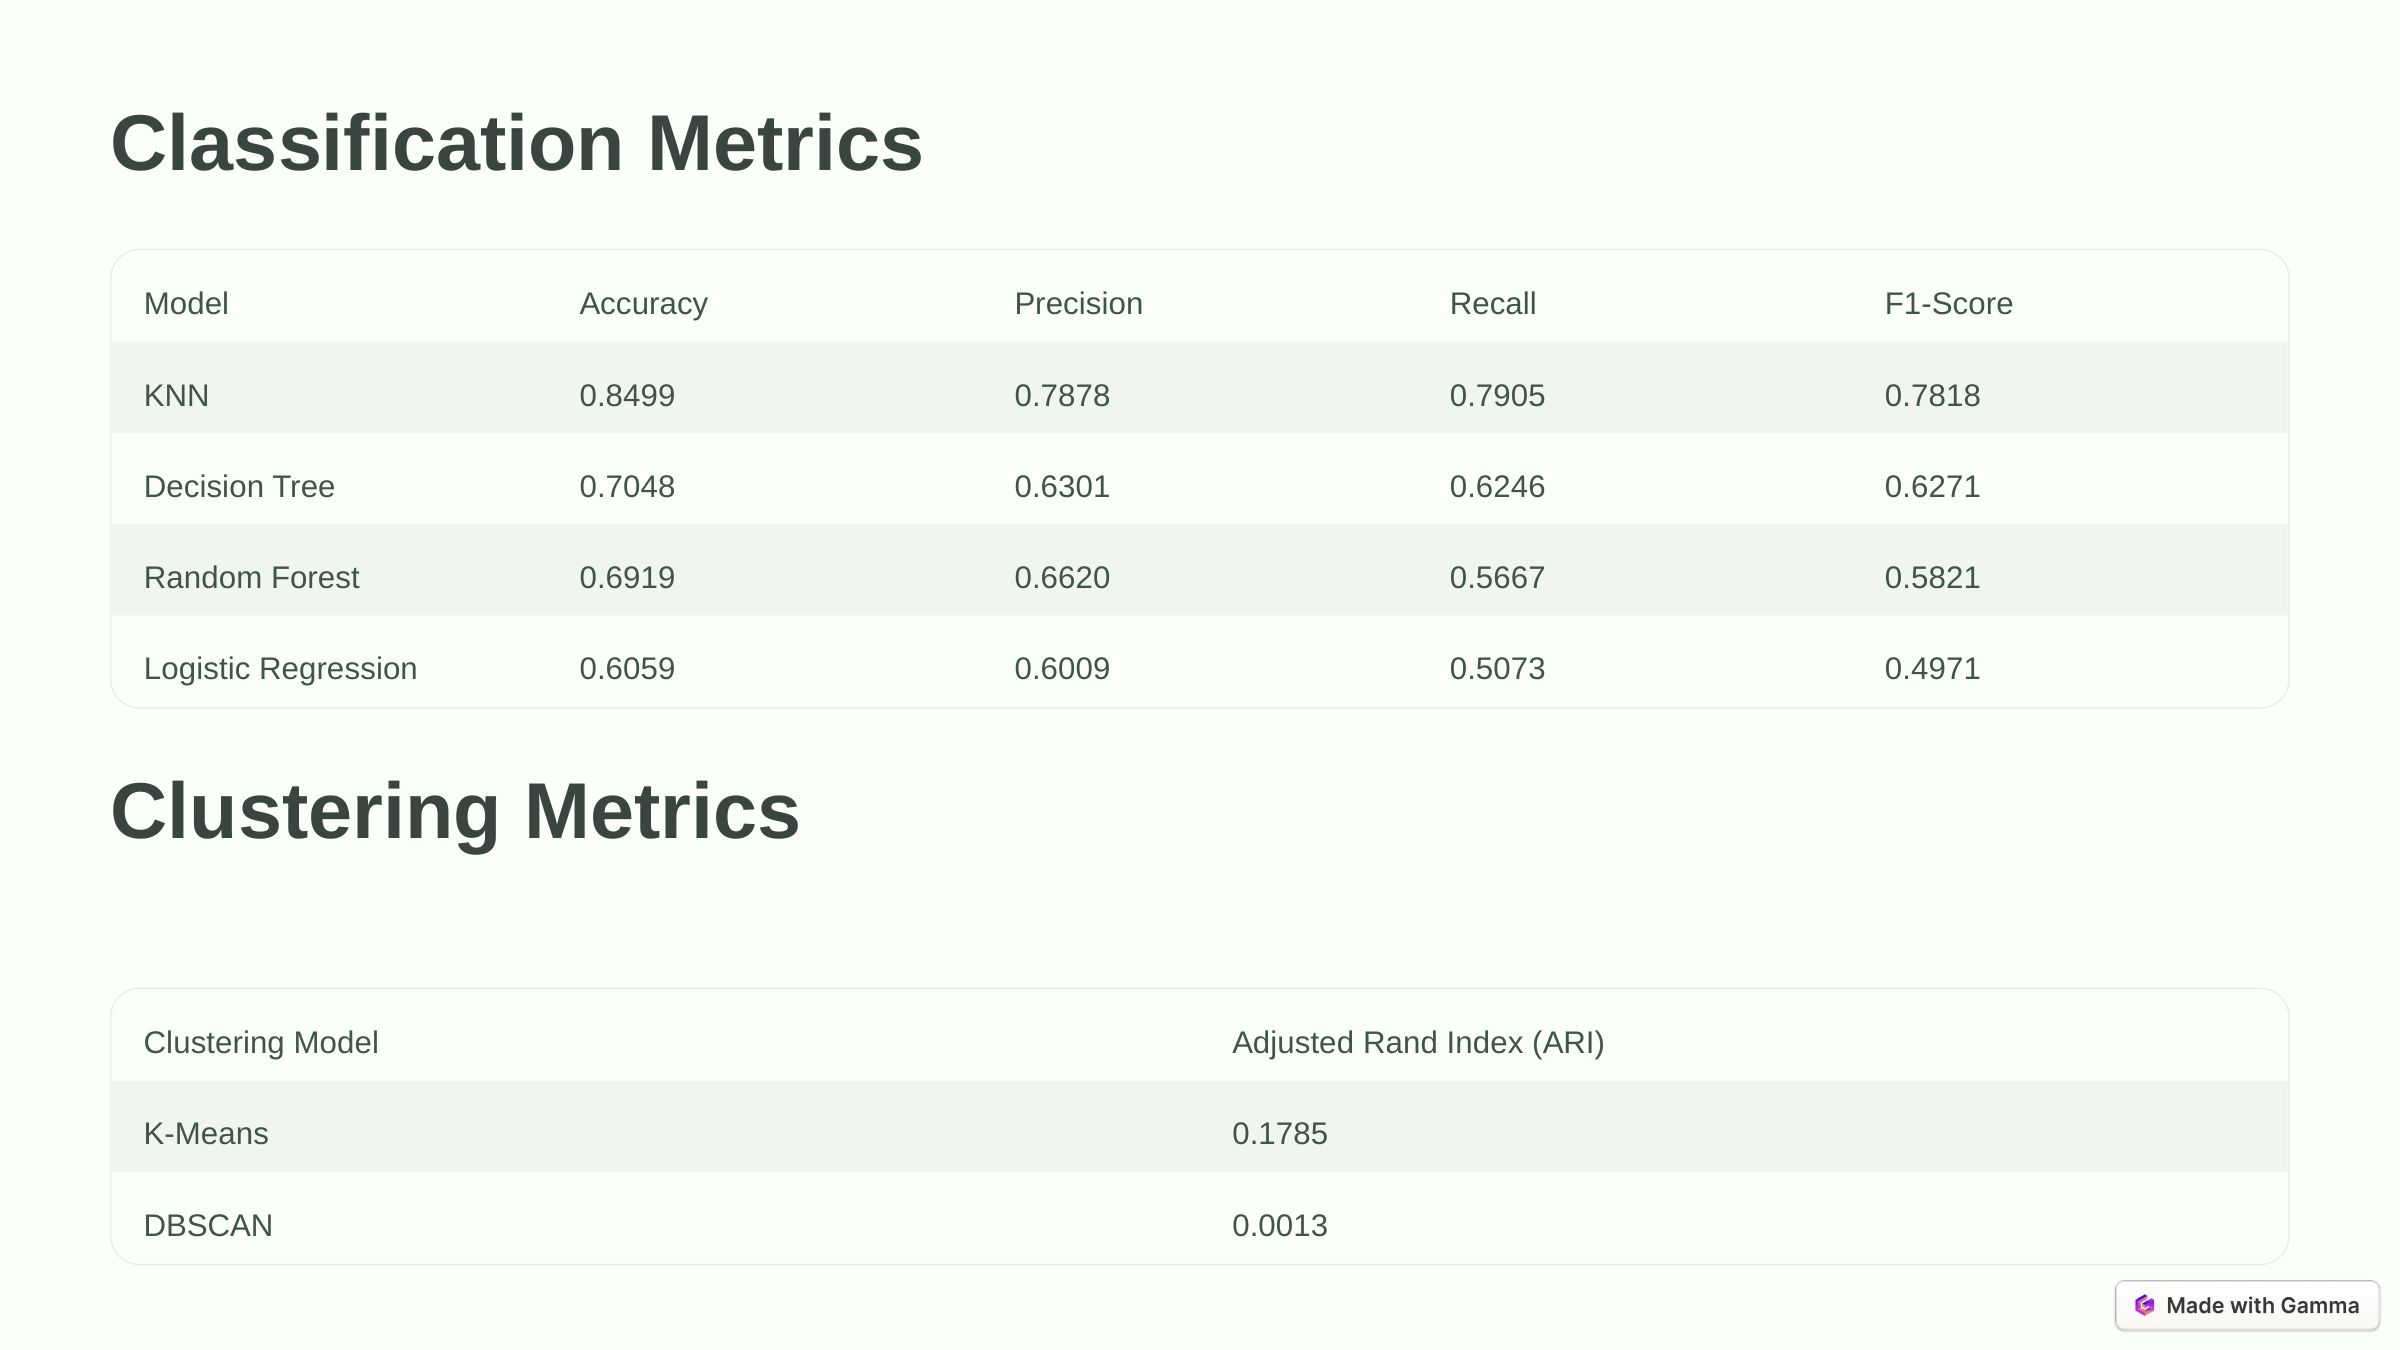

Classification Metrics

Model
Accuracy
Precision
Recall
F1-Score

KNN
0.8499
0.7878
0.7905
0.7818

Decision Tree
0.7048
0.6301
0.6246
0.6271

Random Forest
0.6919
0.6620
0.5667
0.5821

Logistic Regression
0.6059
0.6009
0.5073
0.4971
Clustering Metrics

Clustering Model
Adjusted Rand Index (ARI)

K-Means
0.1785

DBSCAN
0.0013